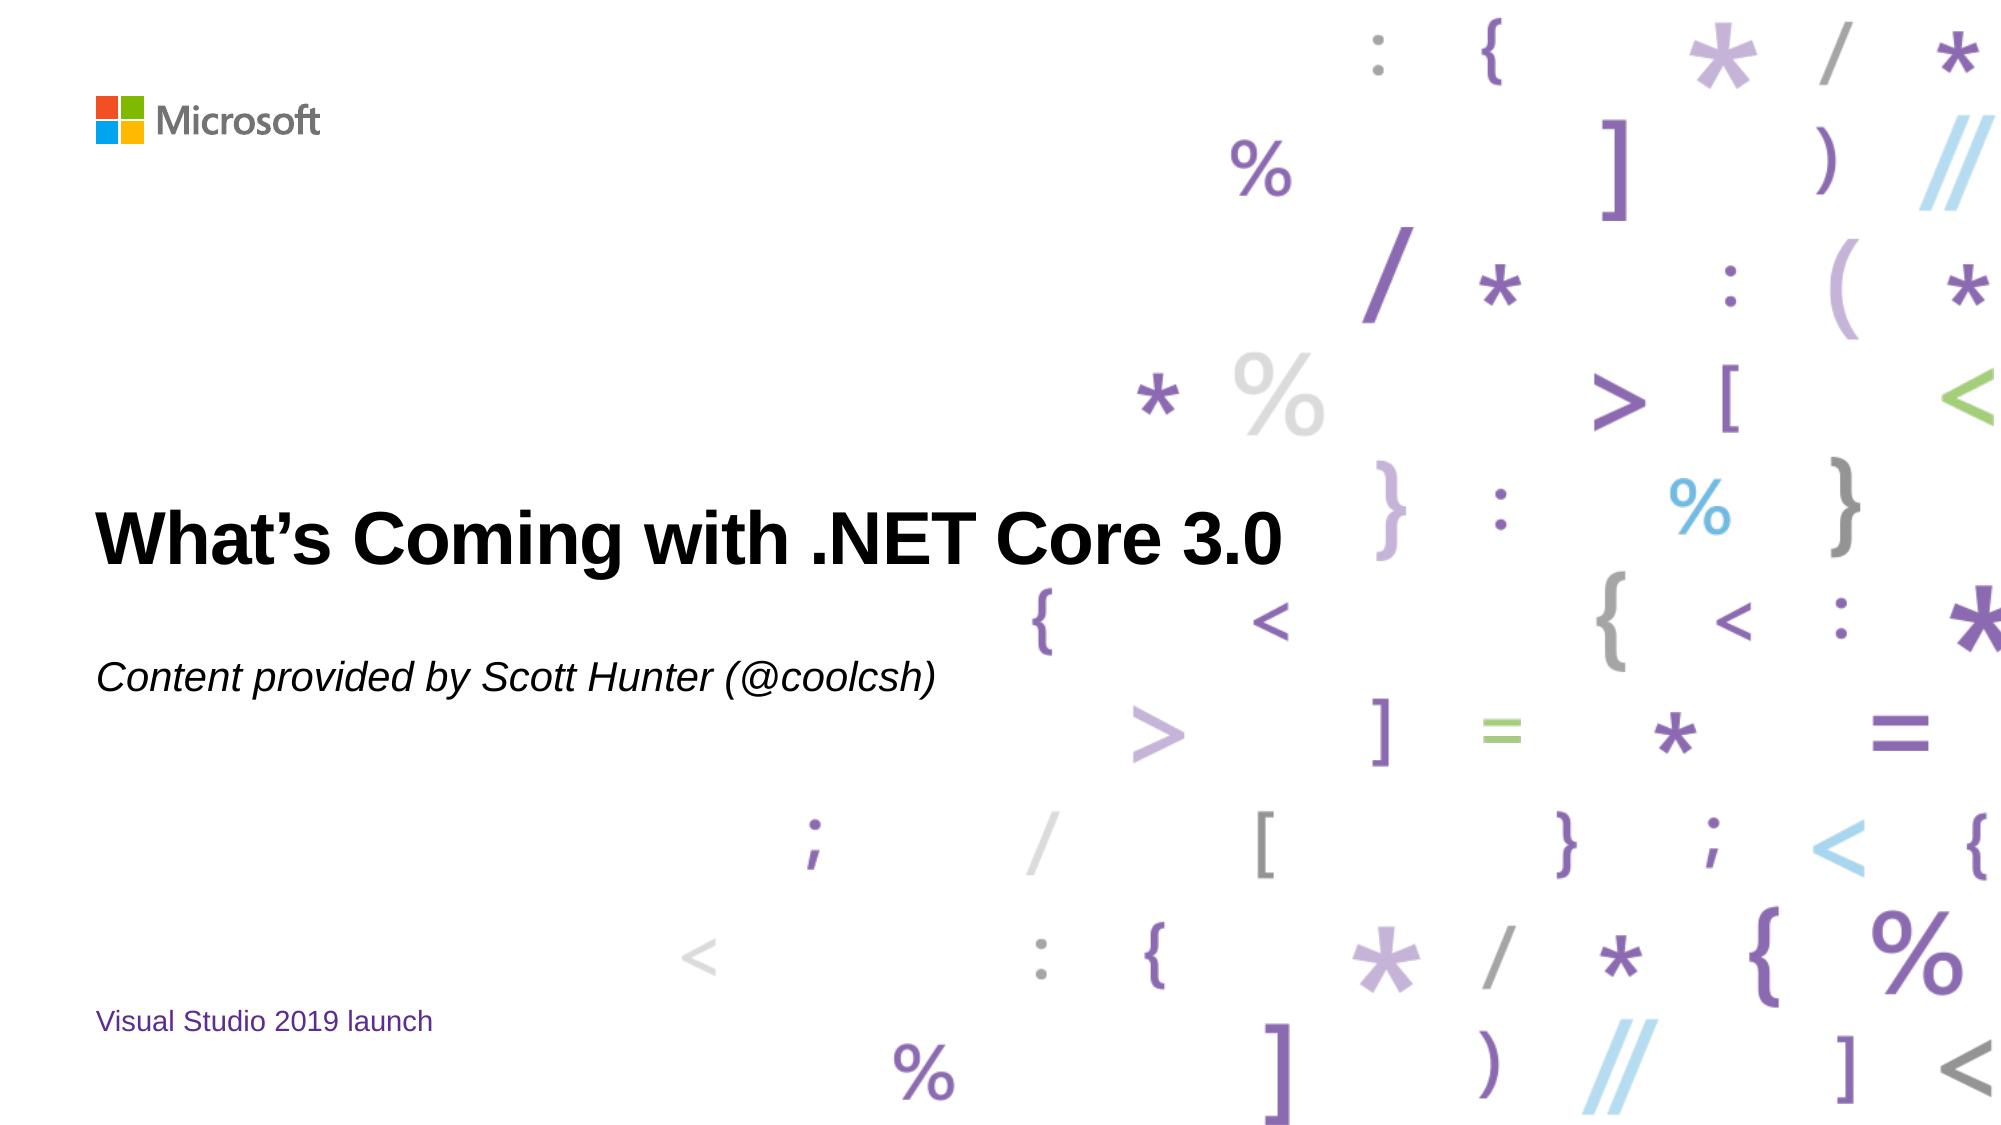

# What’s Coming with .NET Core 3.0
Content provided by Scott Hunter (@coolcsh)